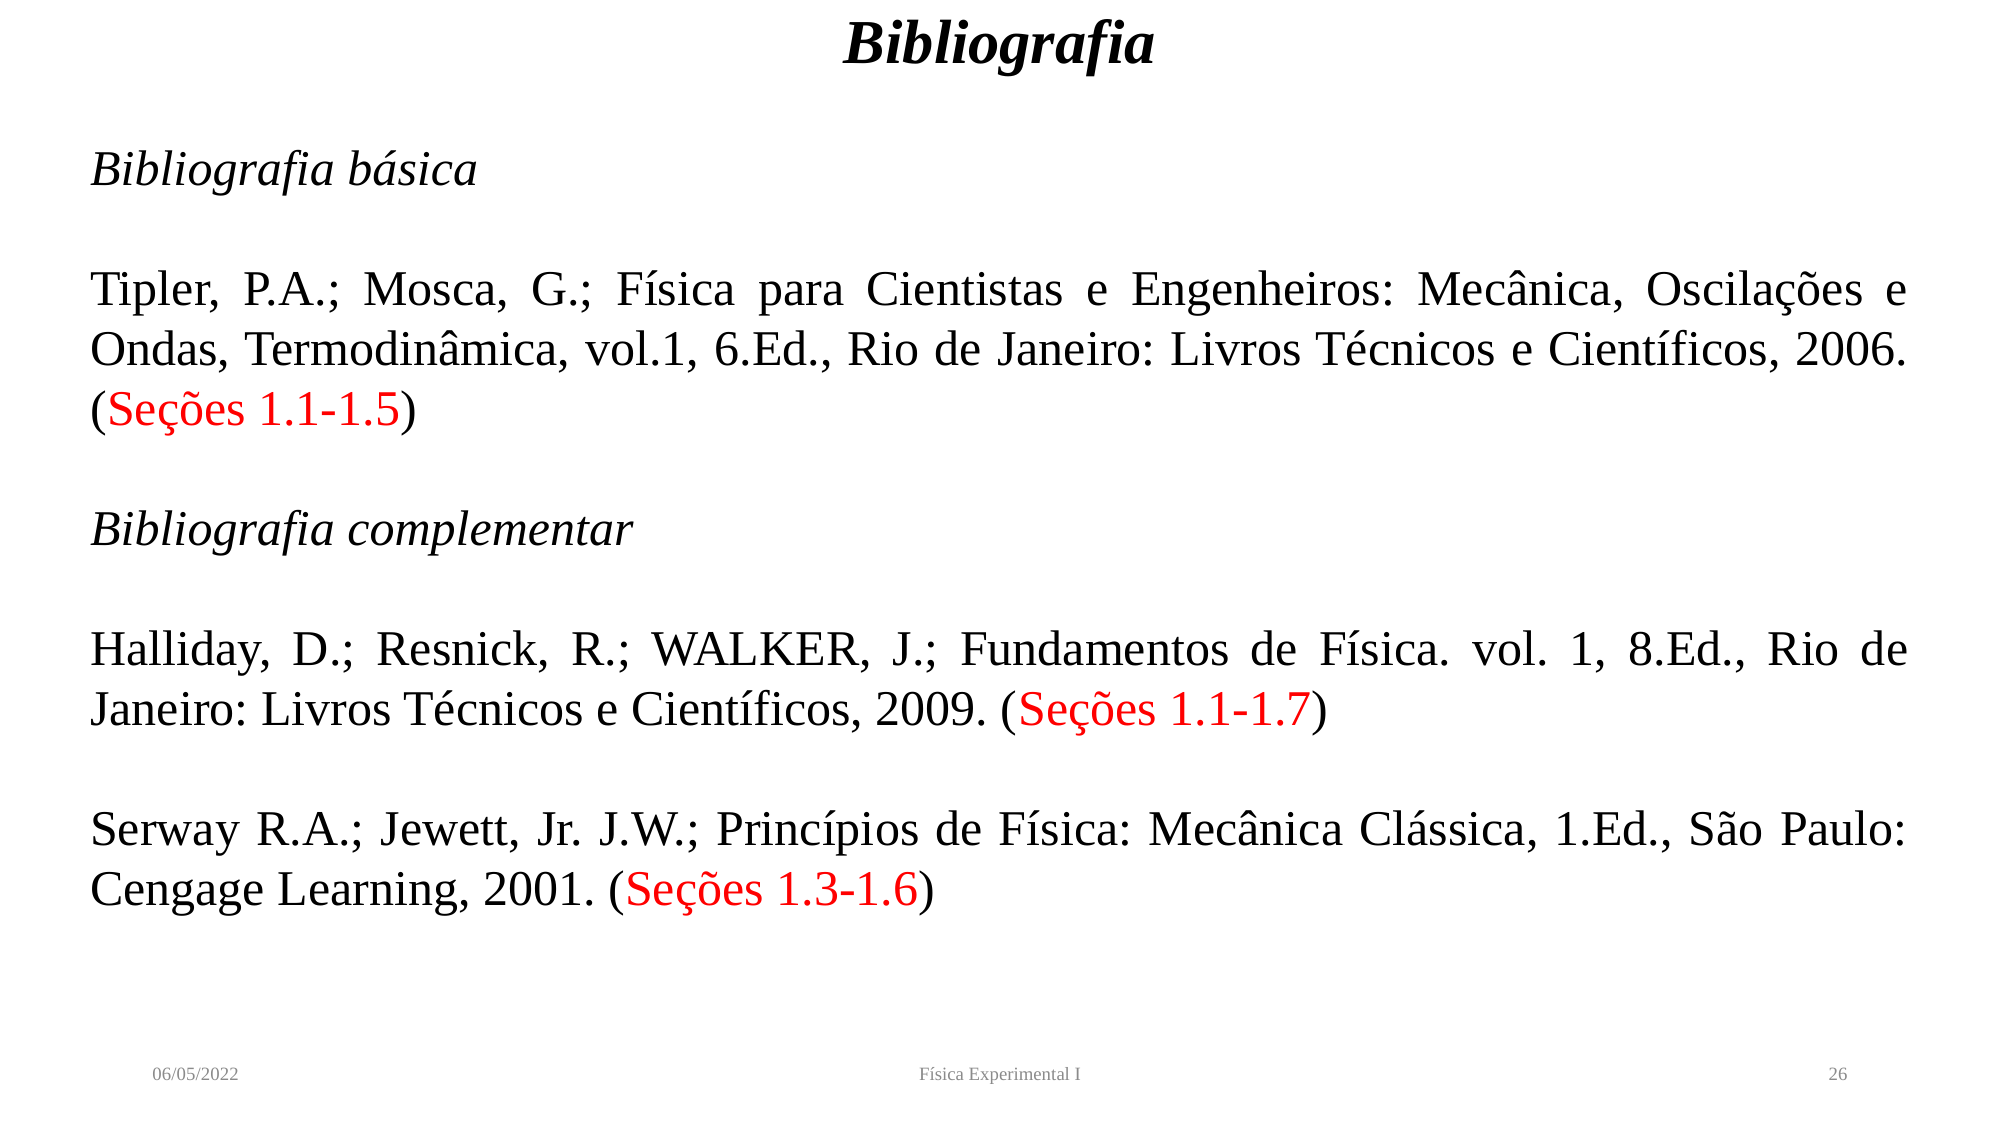

# Bibliografia
Bibliografia básica

Tipler, P.A.; Mosca, G.; Física para Cientistas e Engenheiros: Mecânica, Oscilações e Ondas, Termodinâmica, vol.1, 6.Ed., Rio de Janeiro: Livros Técnicos e Científicos, 2006. (Seções 1.1-1.5)

Bibliografia complementar

Halliday, D.; Resnick, R.; WALKER, J.; Fundamentos de Física. vol. 1, 8.Ed., Rio de Janeiro: Livros Técnicos e Científicos, 2009. (Seções 1.1-1.7)

Serway R.A.; Jewett, Jr. J.W.; Princípios de Física: Mecânica Clássica, 1.Ed., São Paulo: Cengage Learning, 2001. (Seções 1.3-1.6)
Bibliografia
06/05/2022
Física Experimental I
26